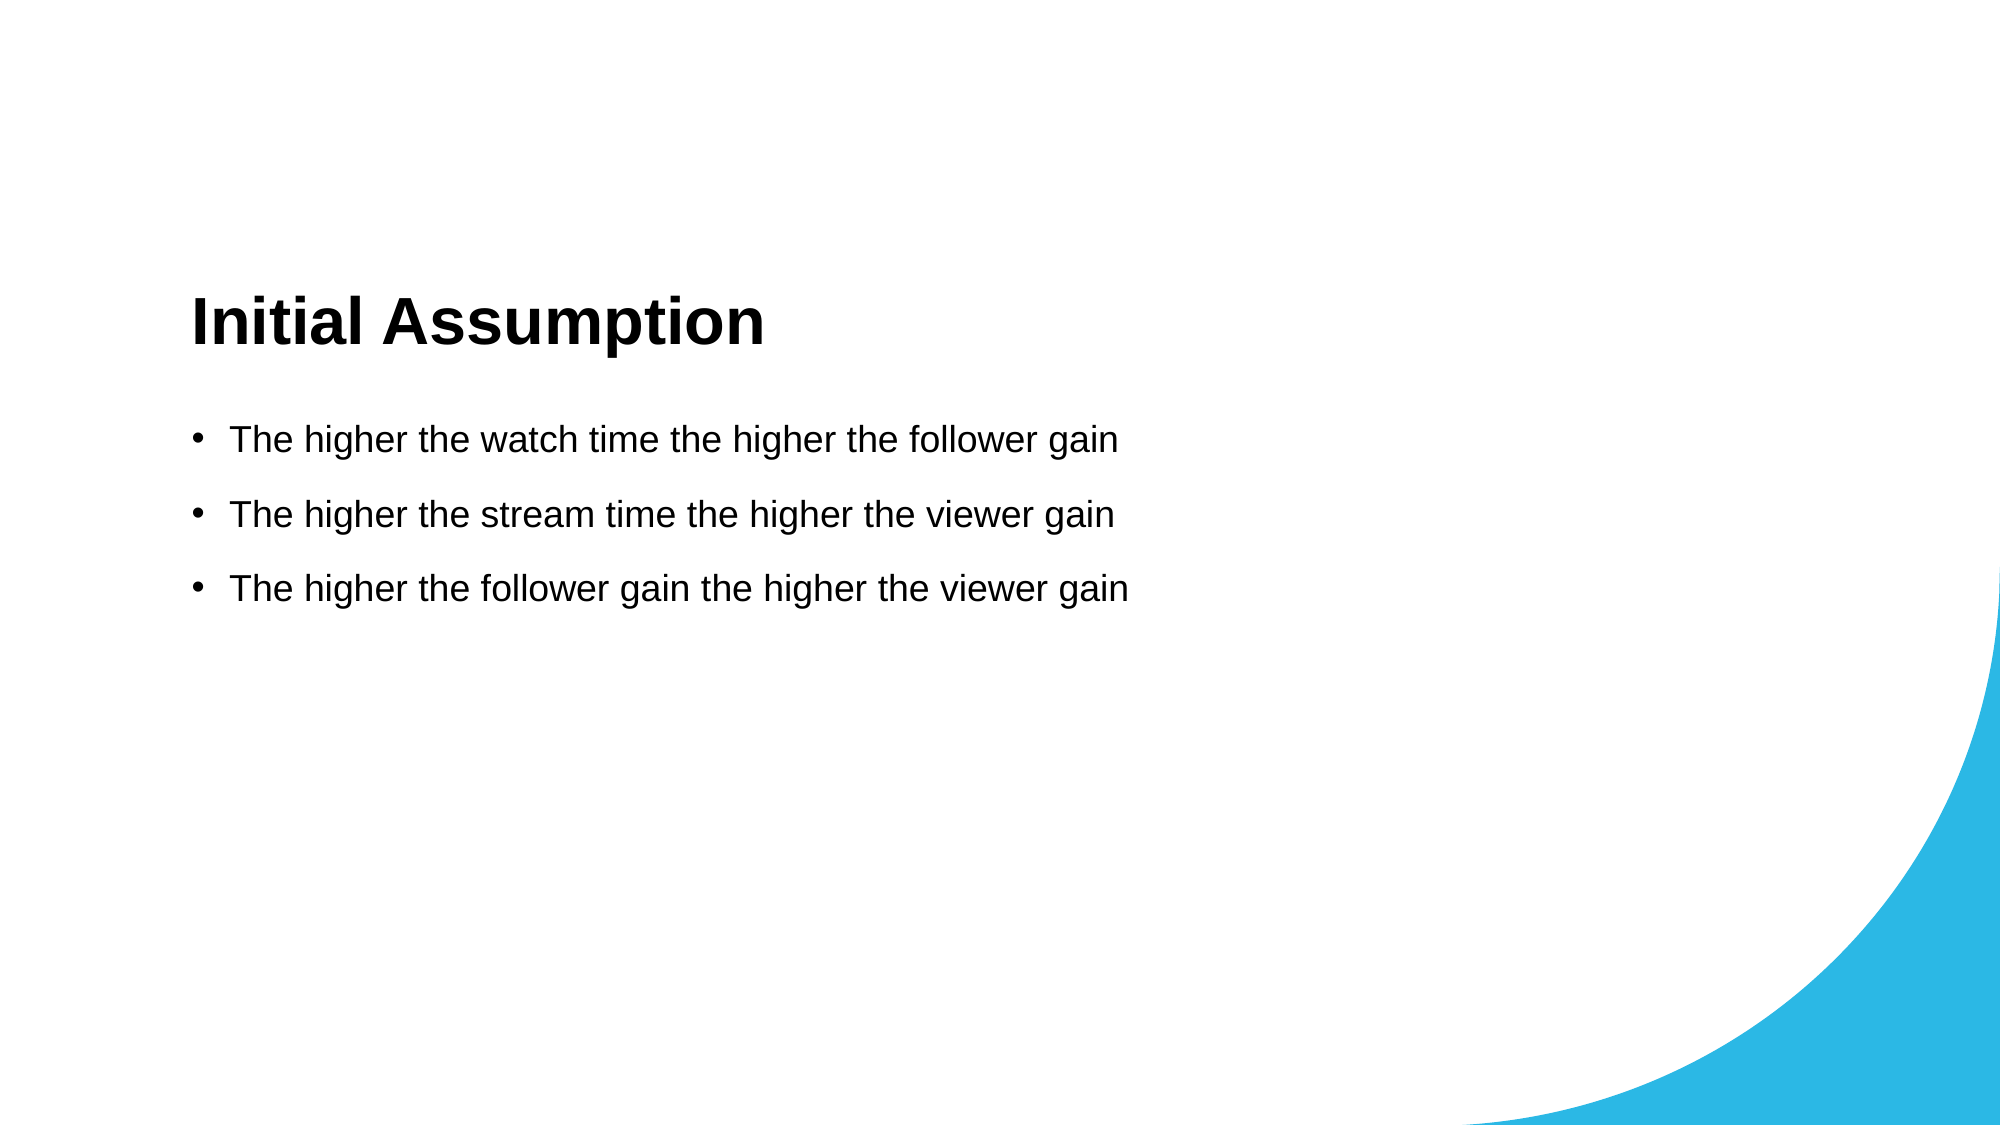

# Initial Assumption
The higher the watch time the higher the follower gain
The higher the stream time the higher the viewer gain
The higher the follower gain the higher the viewer gain